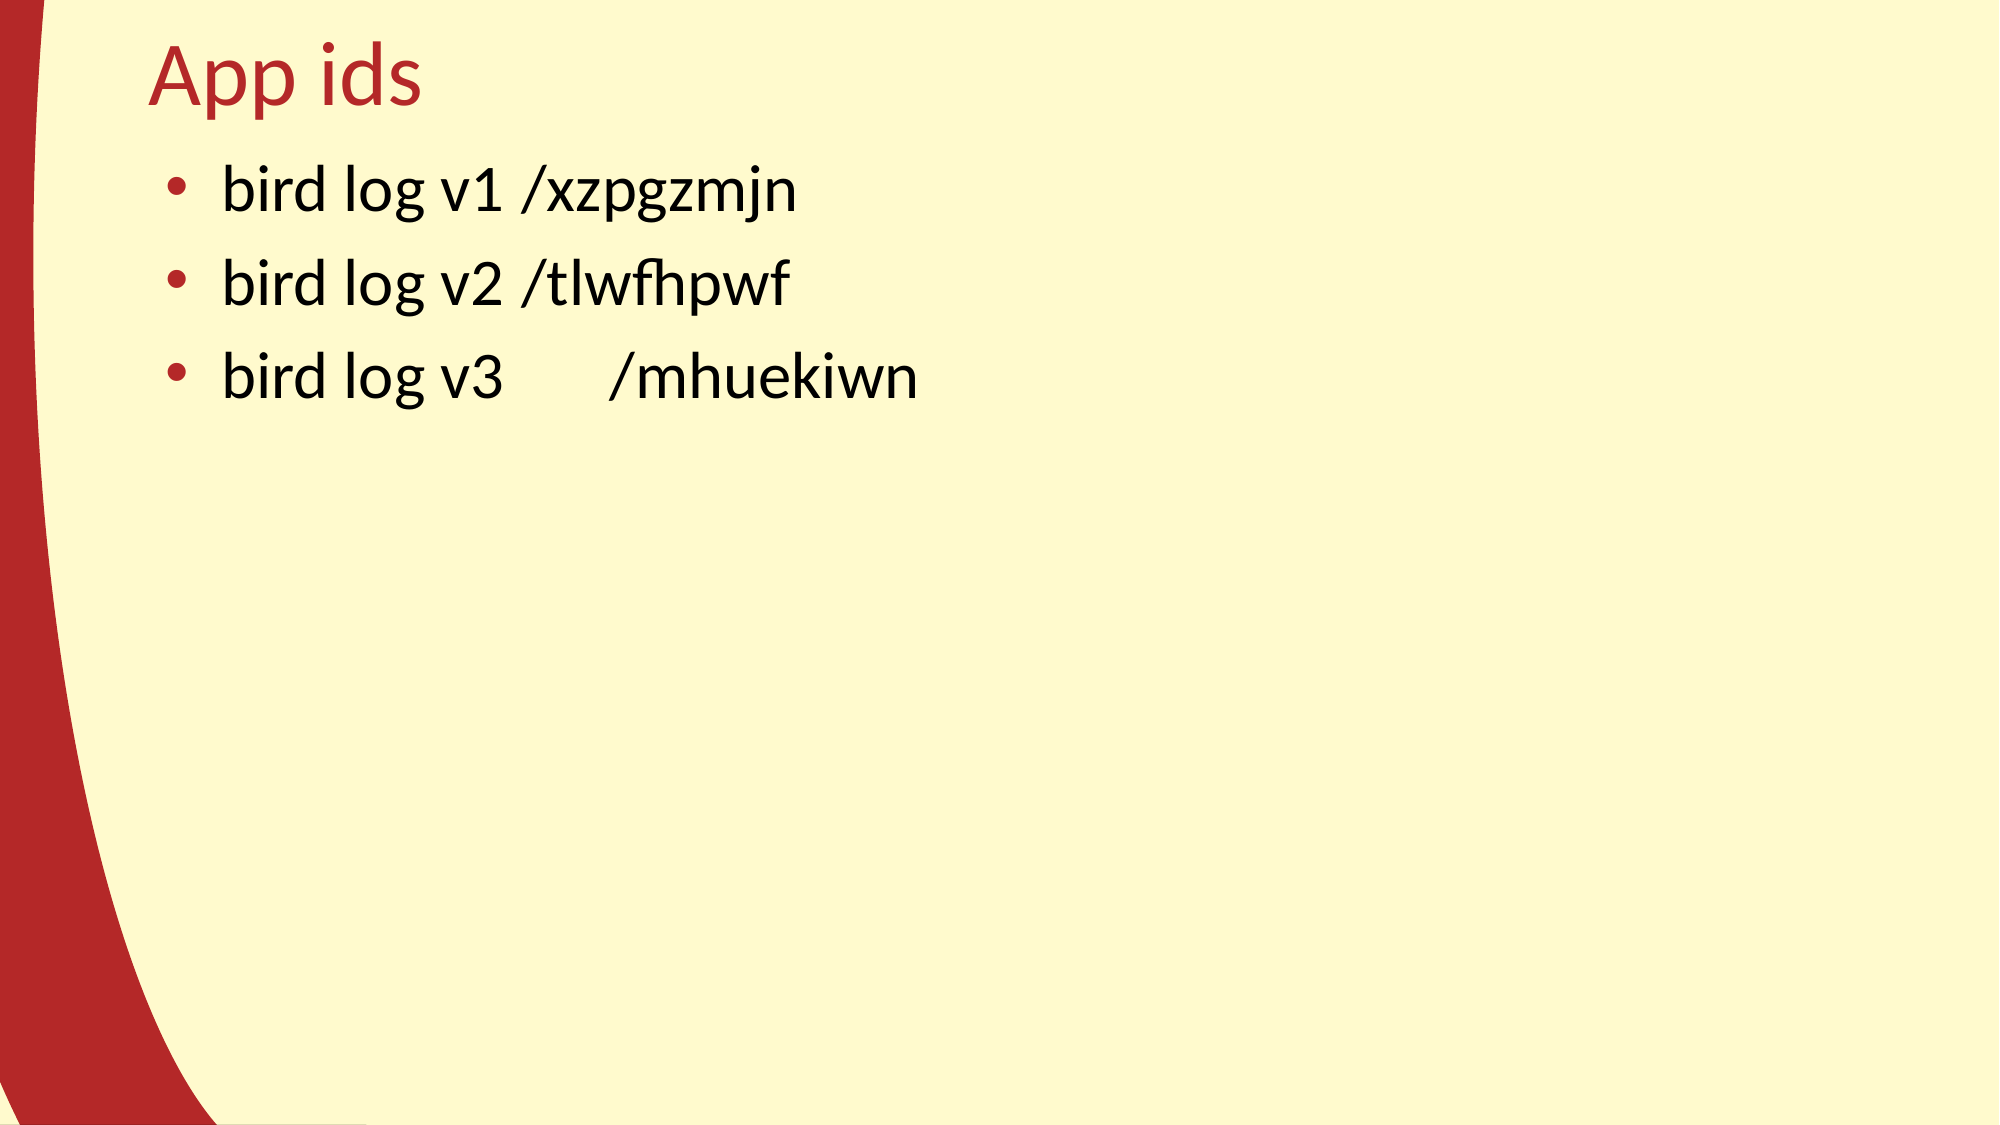

# App ids
bird log v1	/xzpgzmjn
bird log v2	/tlwfhpwf
bird log v3       /mhuekiwn